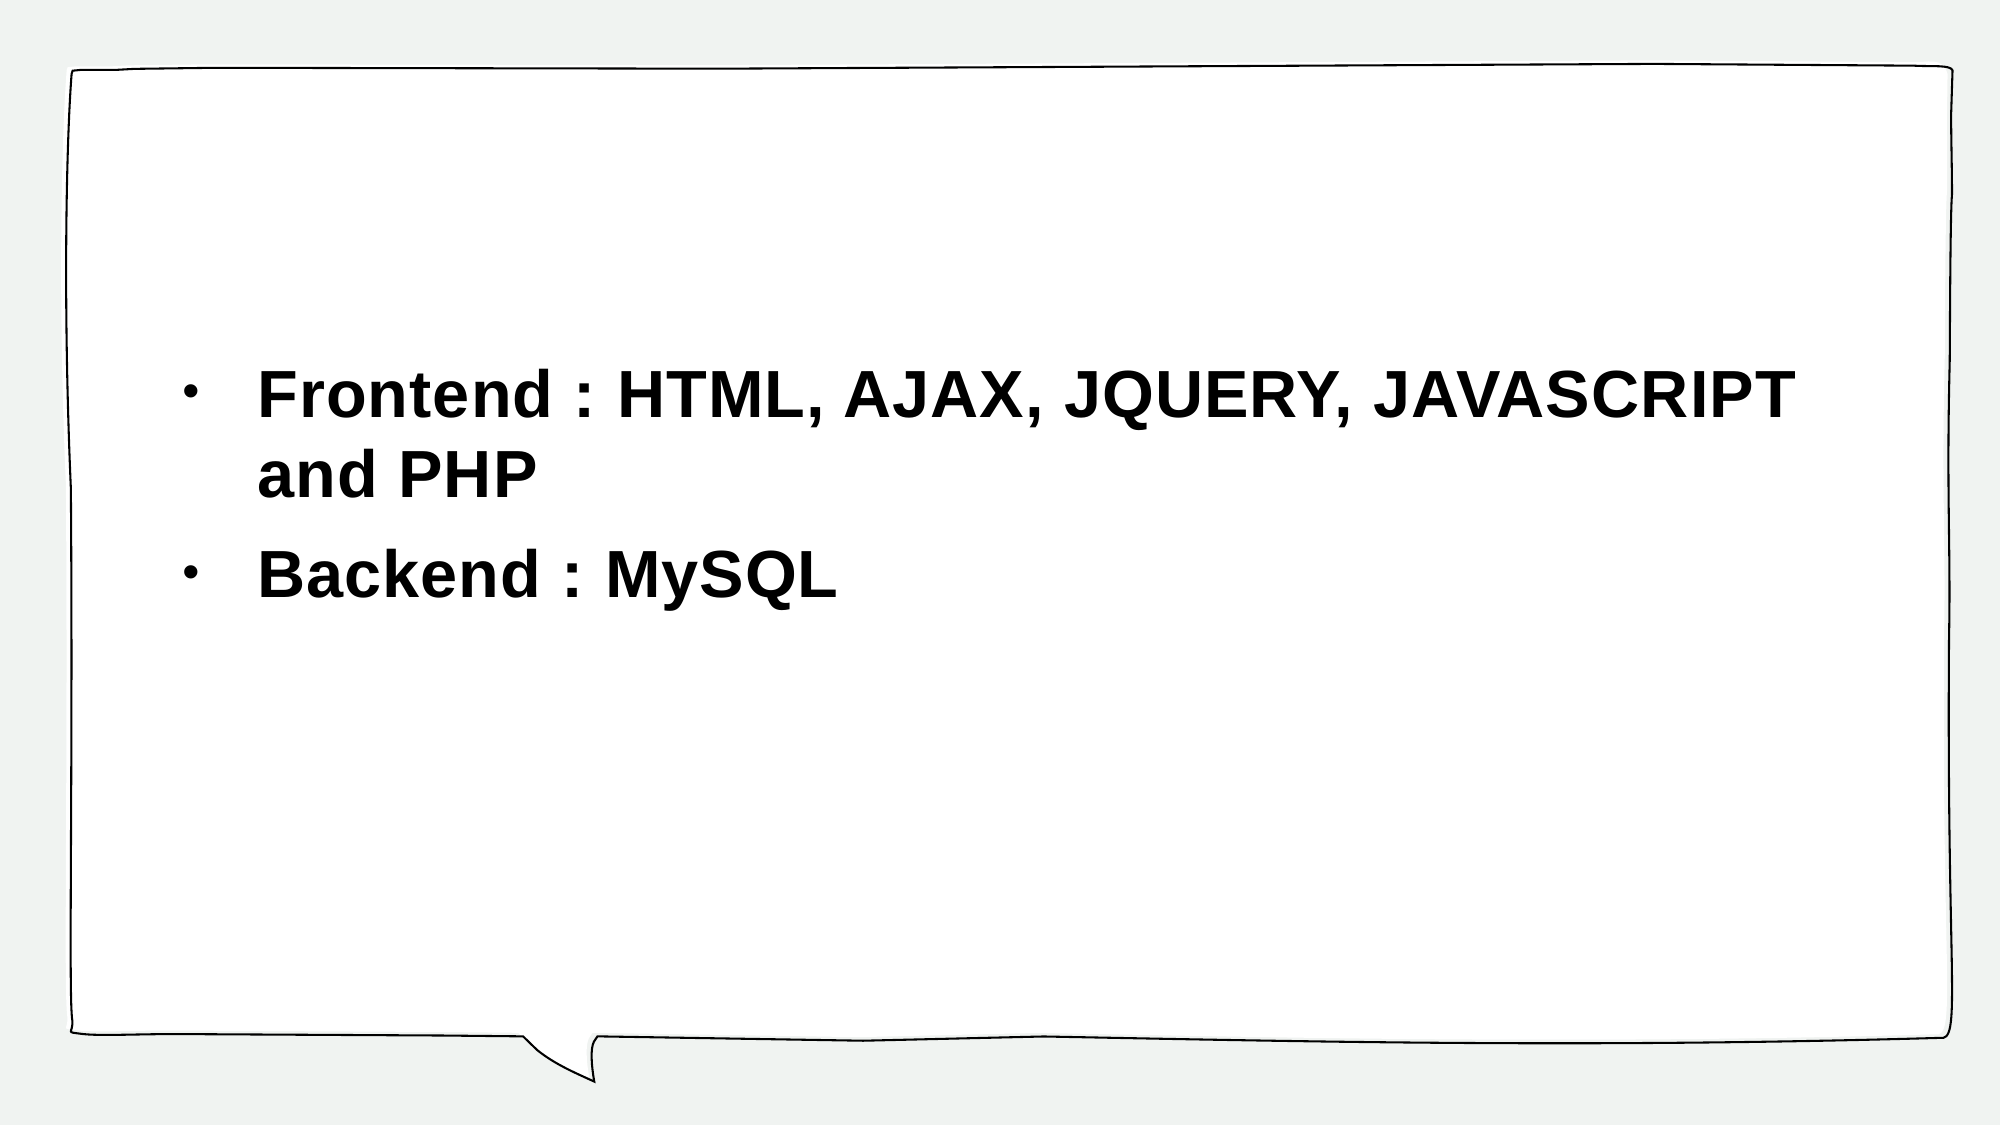

#
Frontend : HTML, AJAX, JQUERY, JAVASCRIPT and PHP
Backend : MySQL